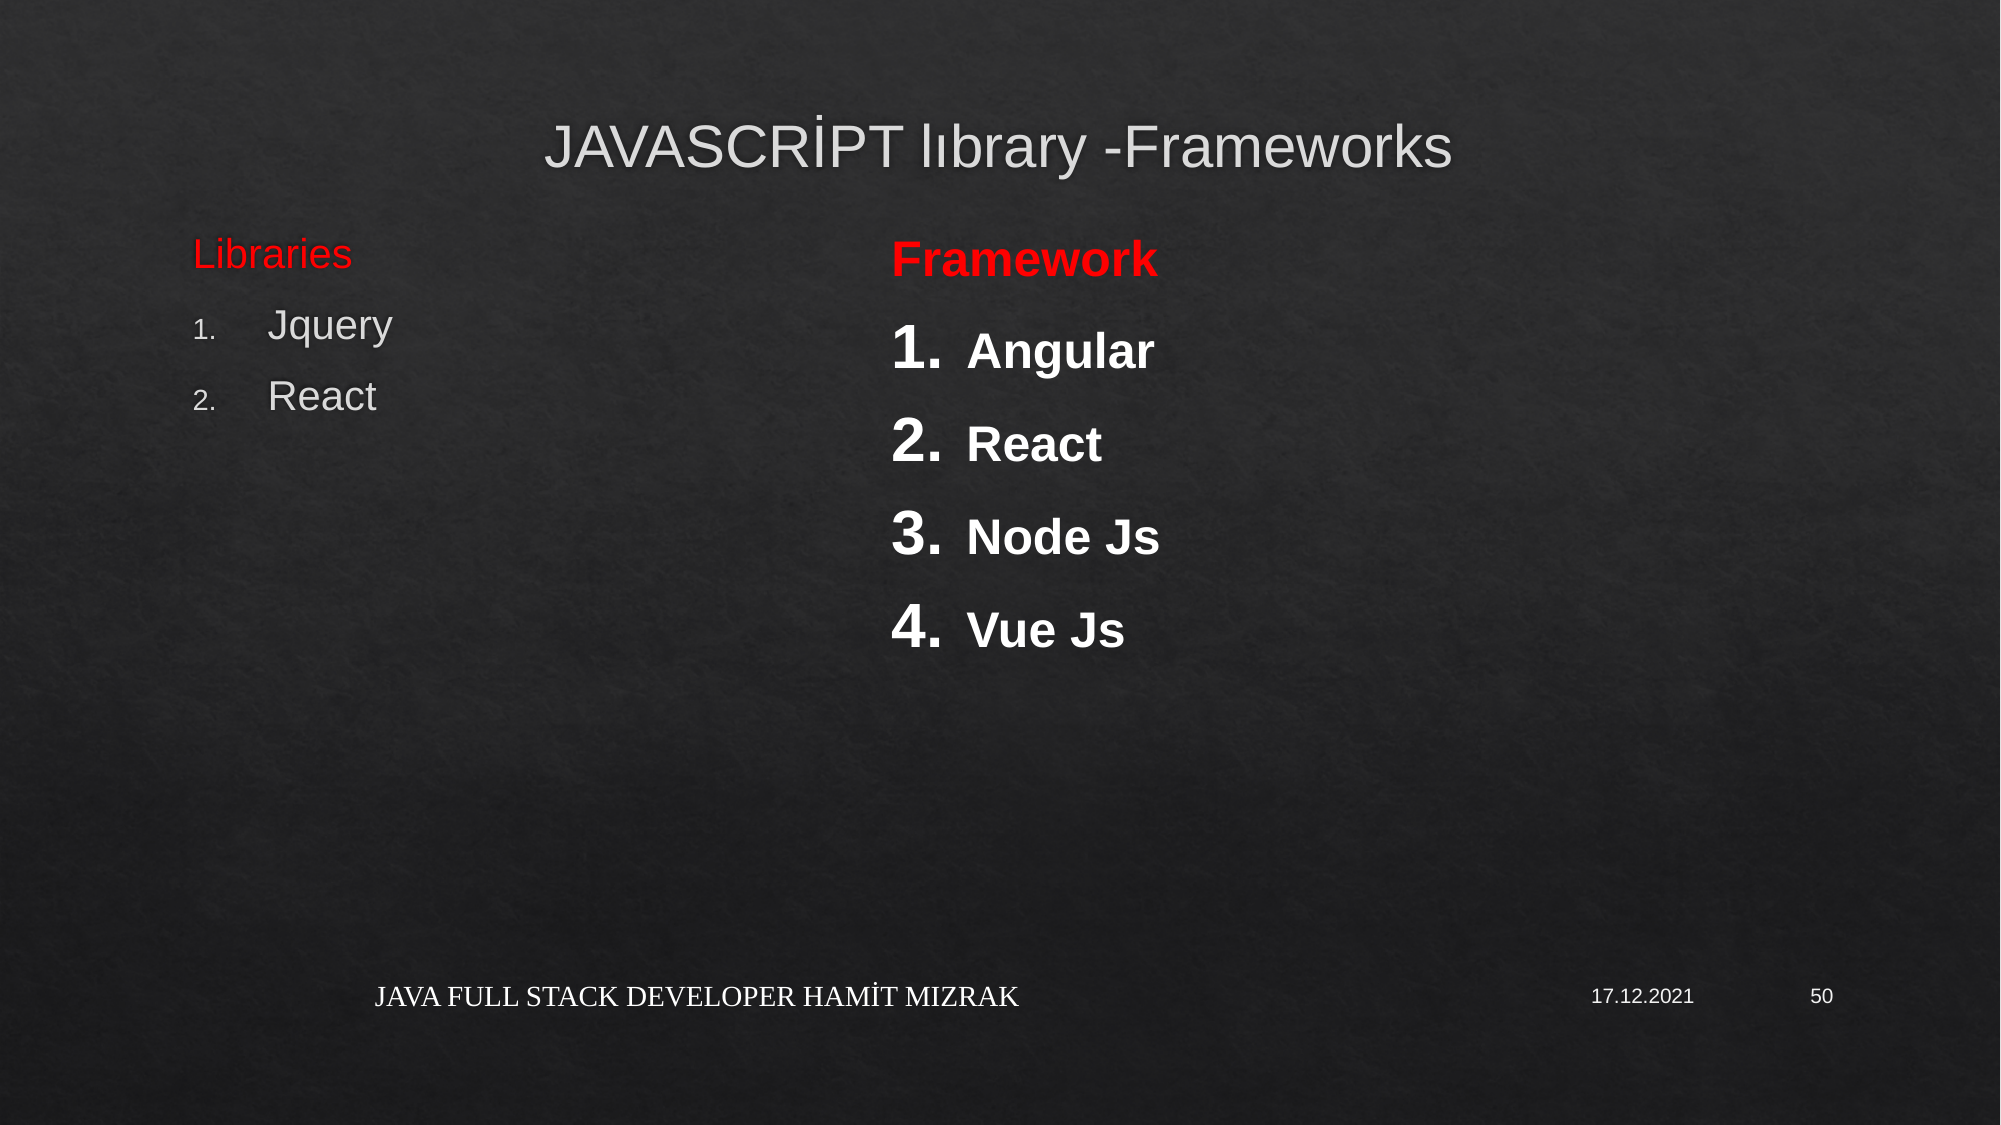

# JAVASCRİPT lıbrary -Frameworks
Framework
Angular
React
Node Js
Vue Js

Libraries
Jquery
React
JAVA FULL STACK DEVELOPER HAMİT MIZRAK
17.12.2021
50